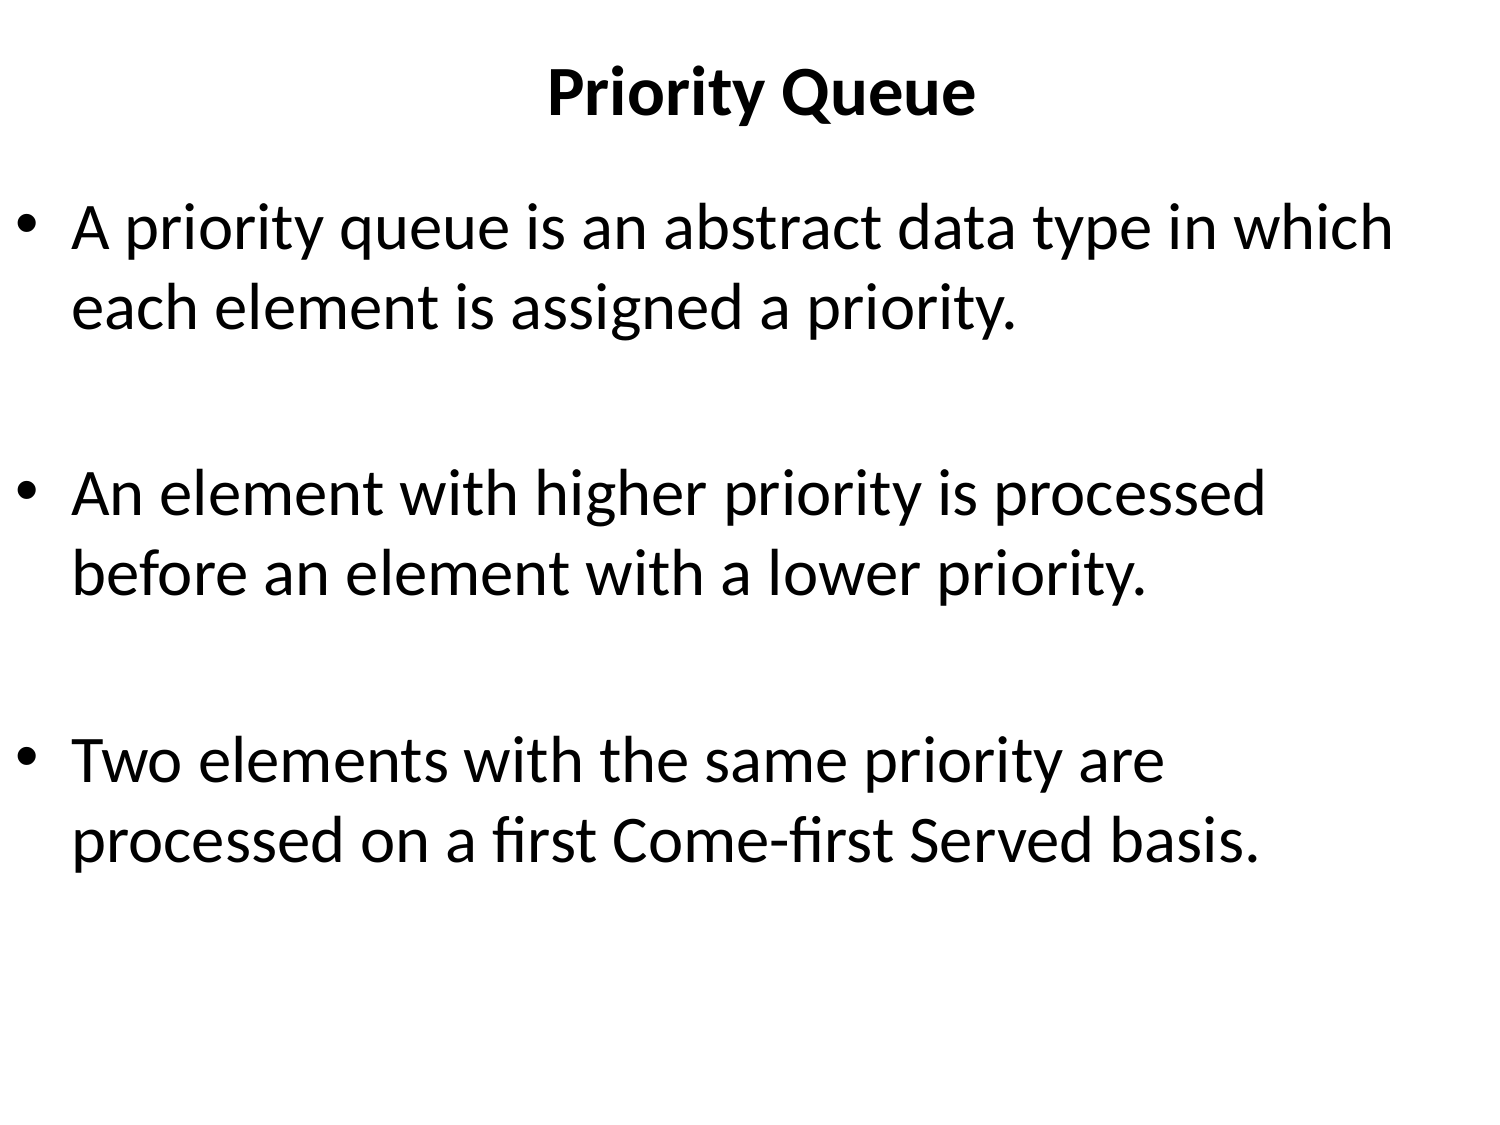

# Priority Queue
A priority queue is an abstract data type in which each element is assigned a priority.

An element with higher priority is processed before an element with a lower priority.

Two elements with the same priority are processed on a first Come-first Served basis.